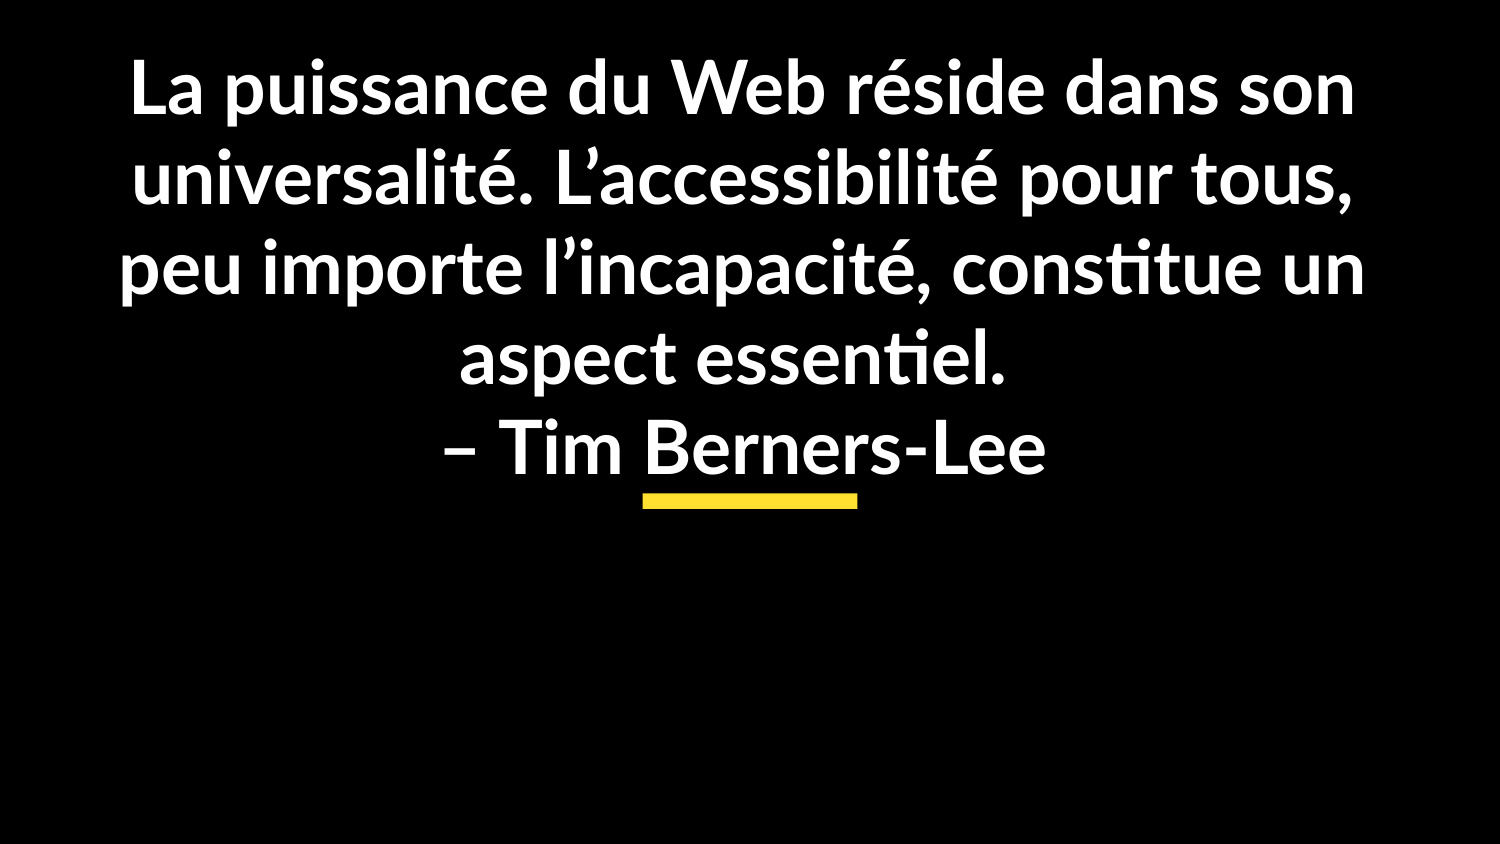

# La puissance du Web réside dans son universalité. L’accessibilité pour tous, peu importe l’incapacité, constitue un aspect essentiel. – Tim Berners‐Lee